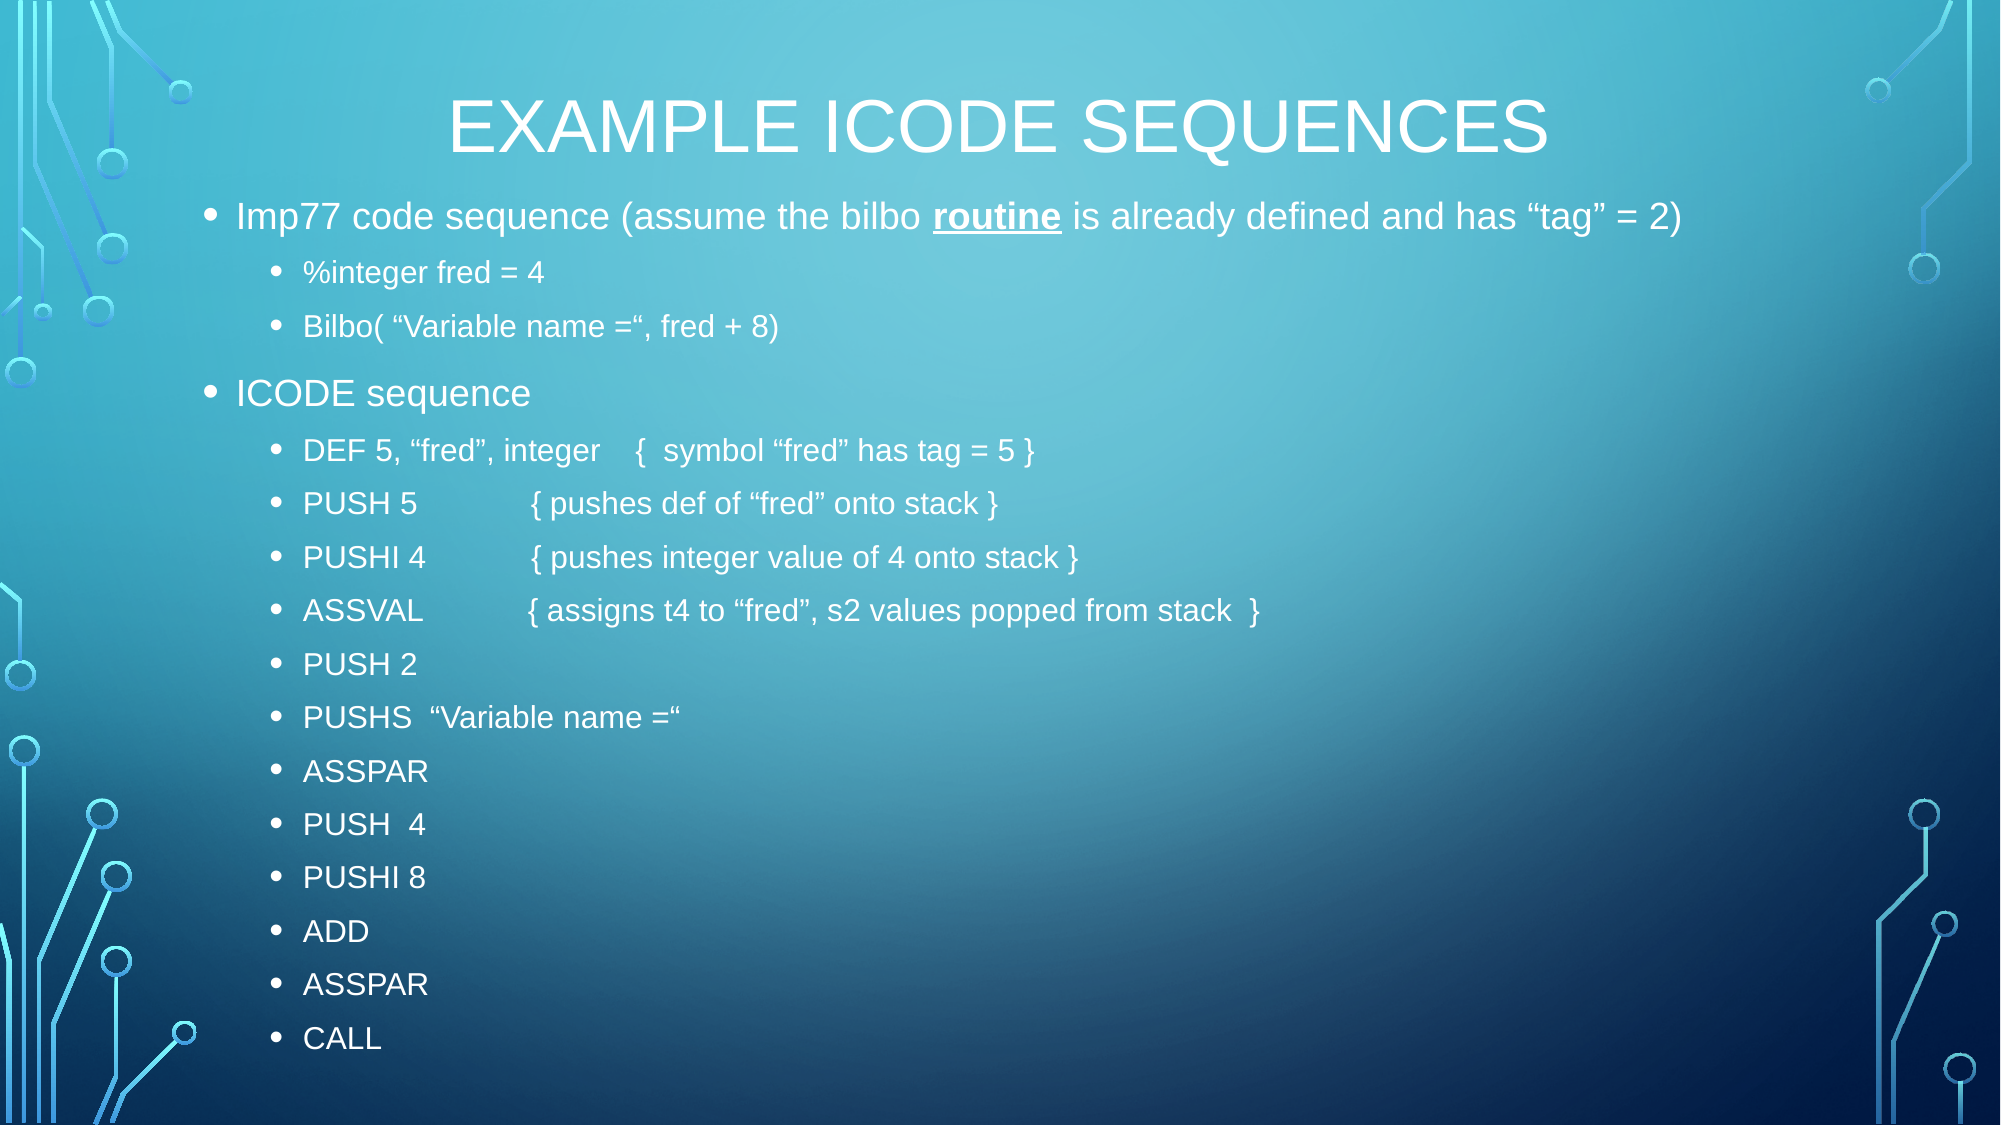

# EXAMPLE ICODE SEQUENCES
Imp77 code sequence (assume the bilbo routine is already defined and has “tag” = 2)
%integer fred = 4
Bilbo( “Variable name =“, fred + 8)
ICODE sequence
DEF 5, “fred”, integer    {  symbol “fred” has tag = 5 }
PUSH 5	{ pushes def of “fred” onto stack }
PUSHI 4            { pushes integer value of 4 onto stack }
ASSVAL            { assigns t4 to “fred”, s2 values popped from stack  }
PUSH 2
PUSHS  “Variable name =“
ASSPAR
PUSH  4
PUSHI 8
ADD
ASSPAR
CALL